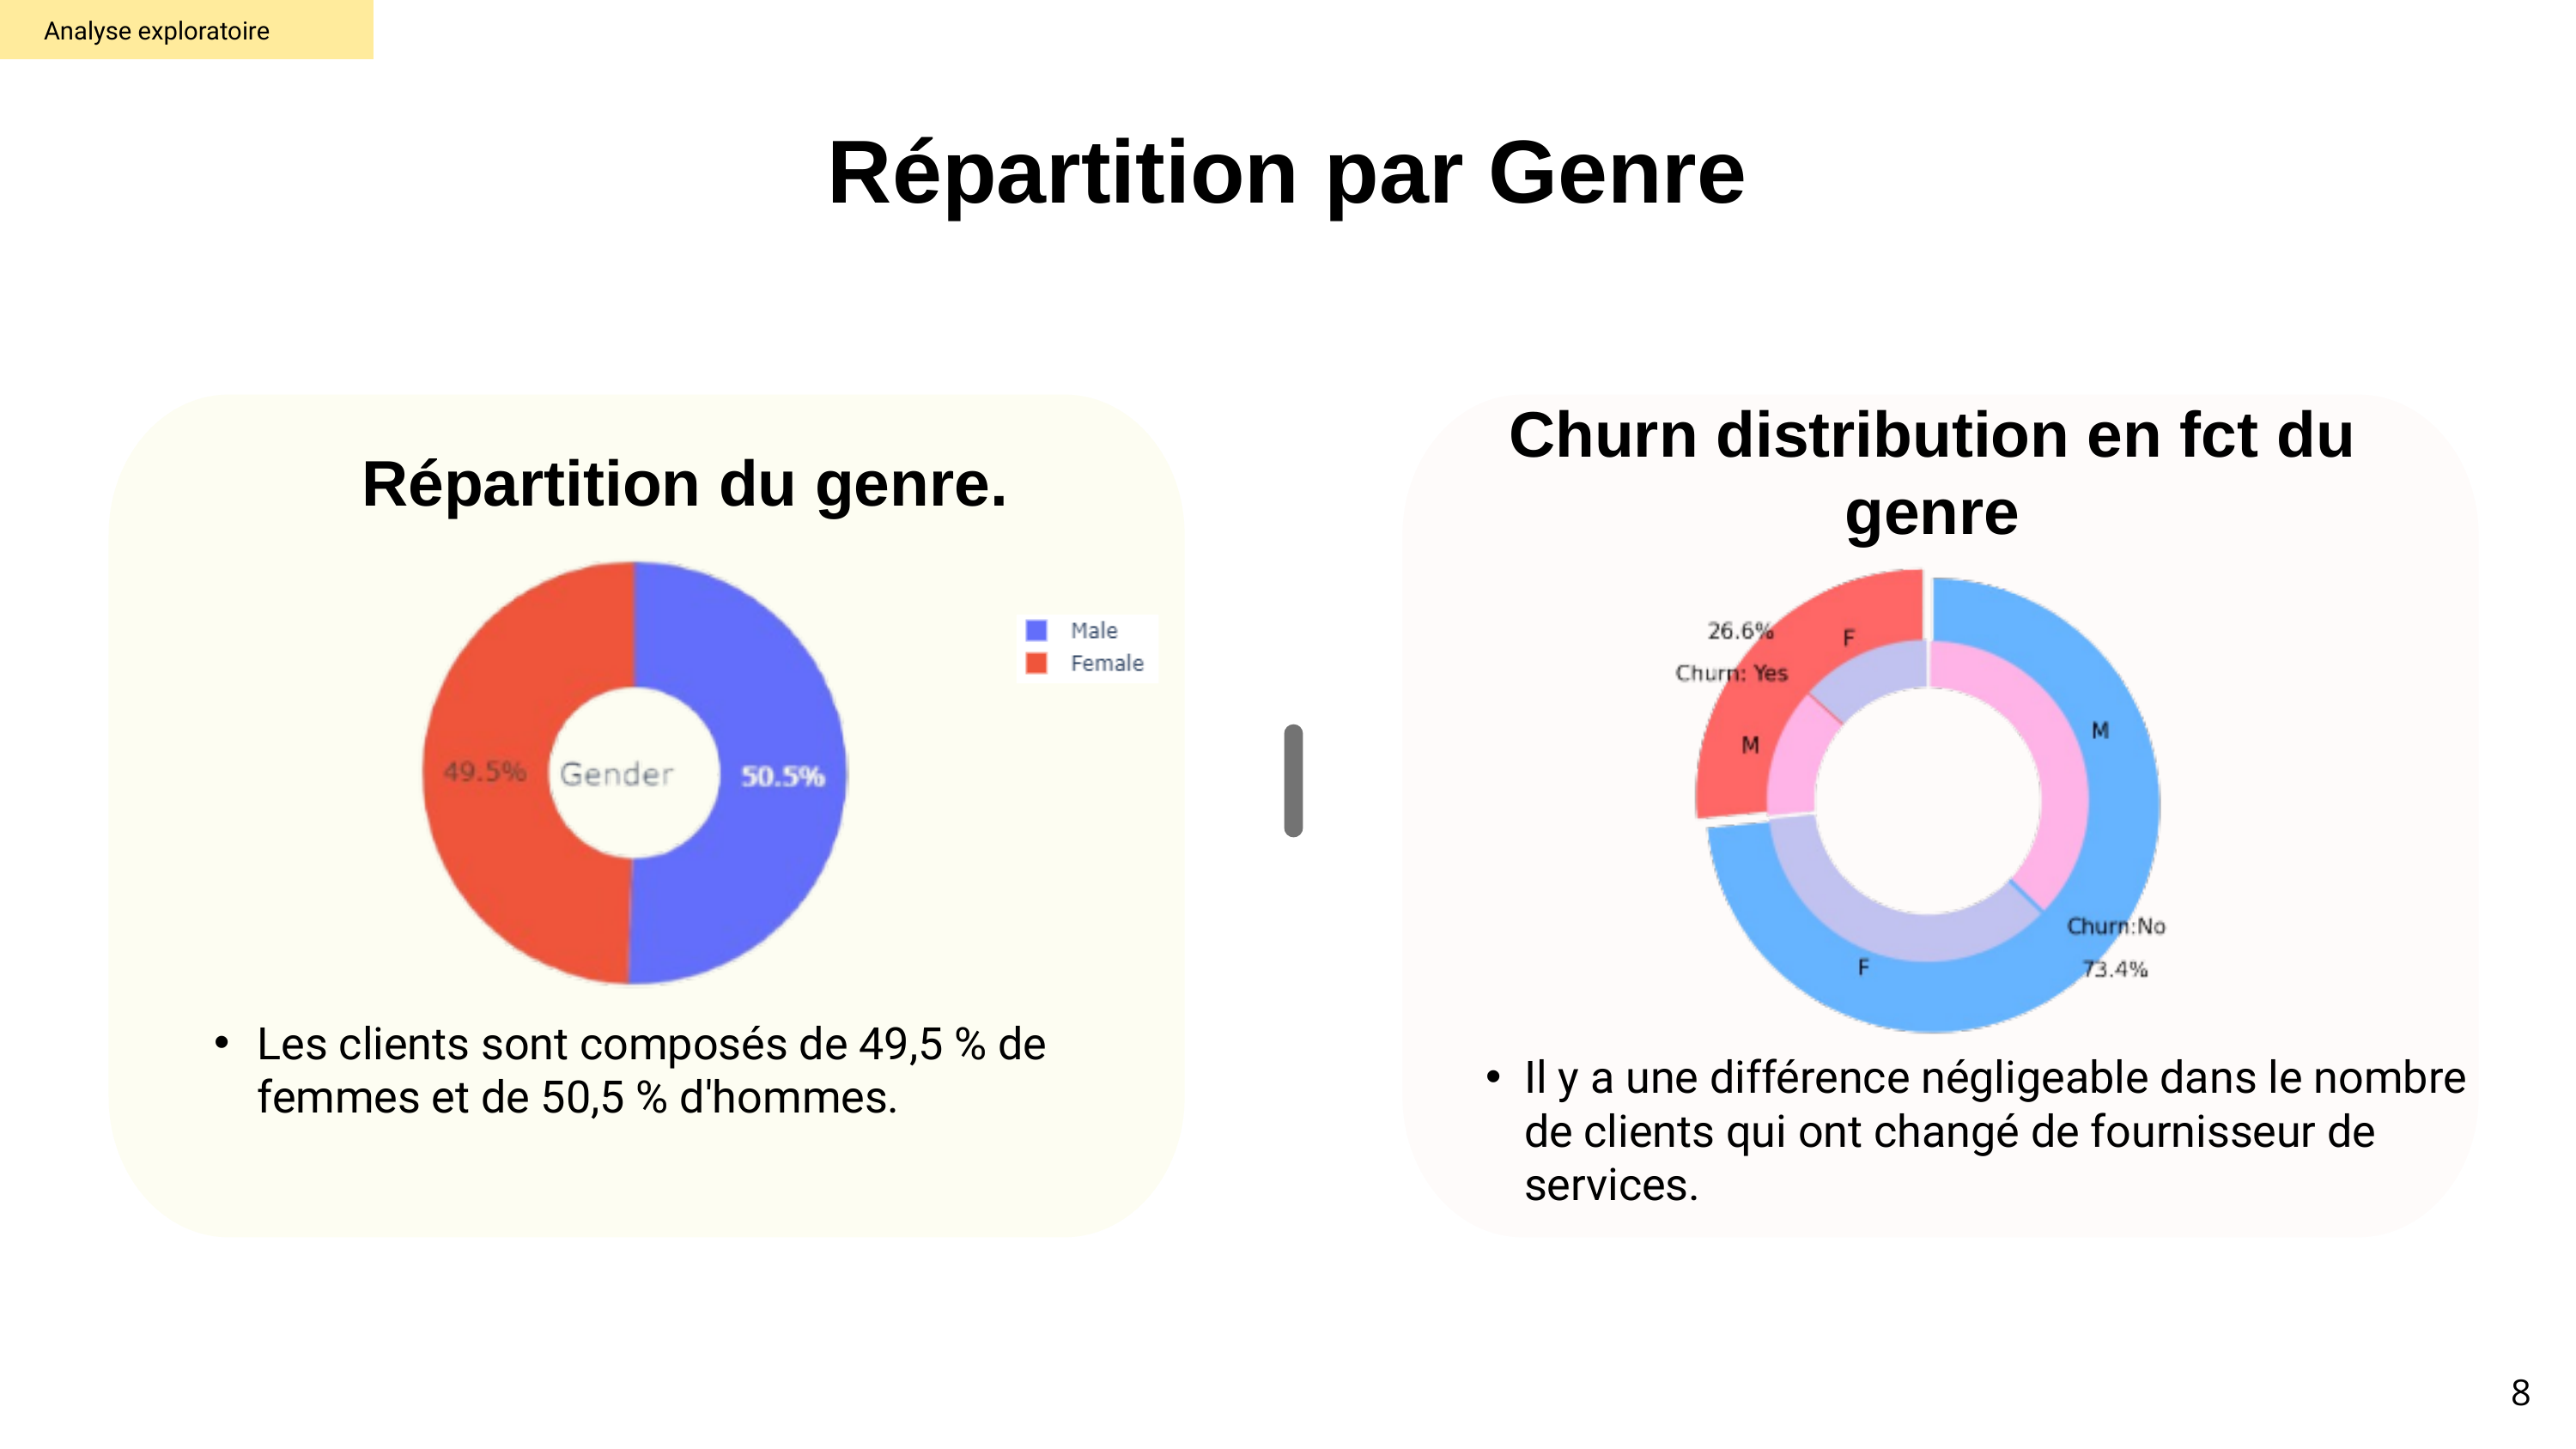

Analyse exploratoire
Répartition par Genre
Churn distribution en fct du genre

Répartition du genre.

Les clients sont composés de 49,5 % de femmes et de 50,5 % d'hommes.
Il y a une différence négligeable dans le nombre de clients qui ont changé de fournisseur de services.
8